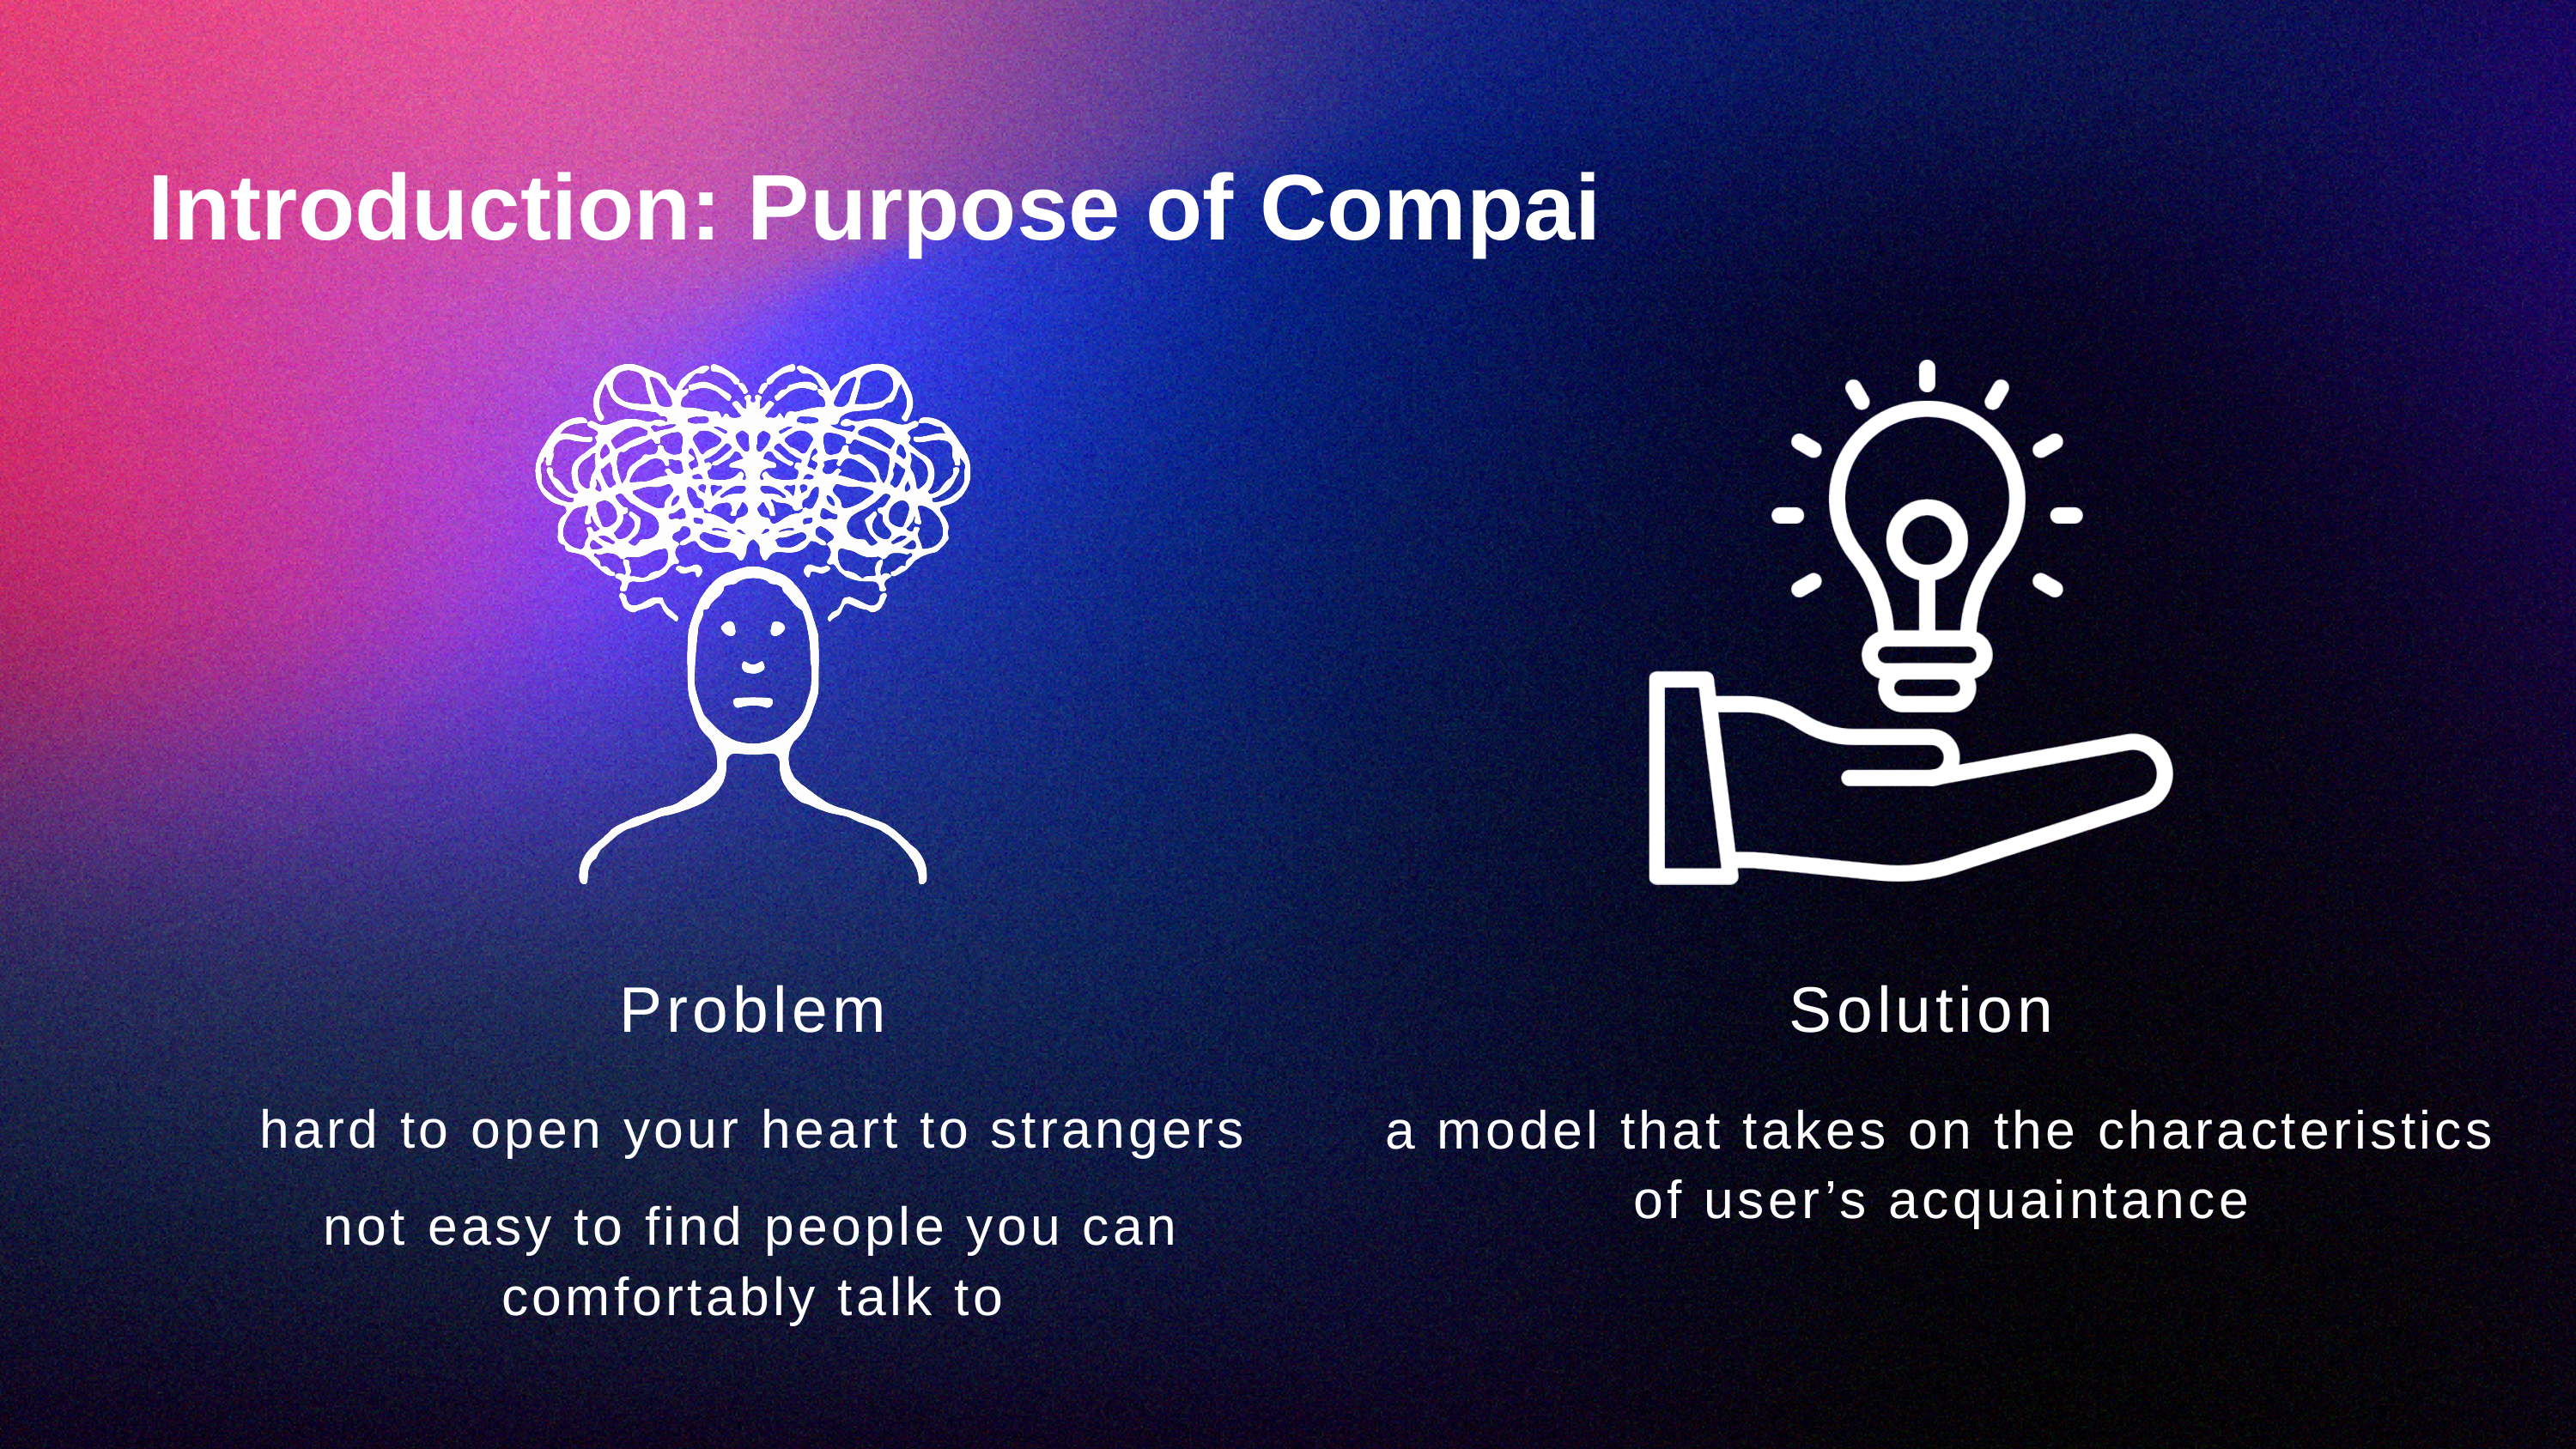

Introduction: Purpose of Compai

Problem
Solution
hard to open your heart to strangers

not easy to find people you can comfortably talk to
a model that takes on the characteristics of user’s acquaintance